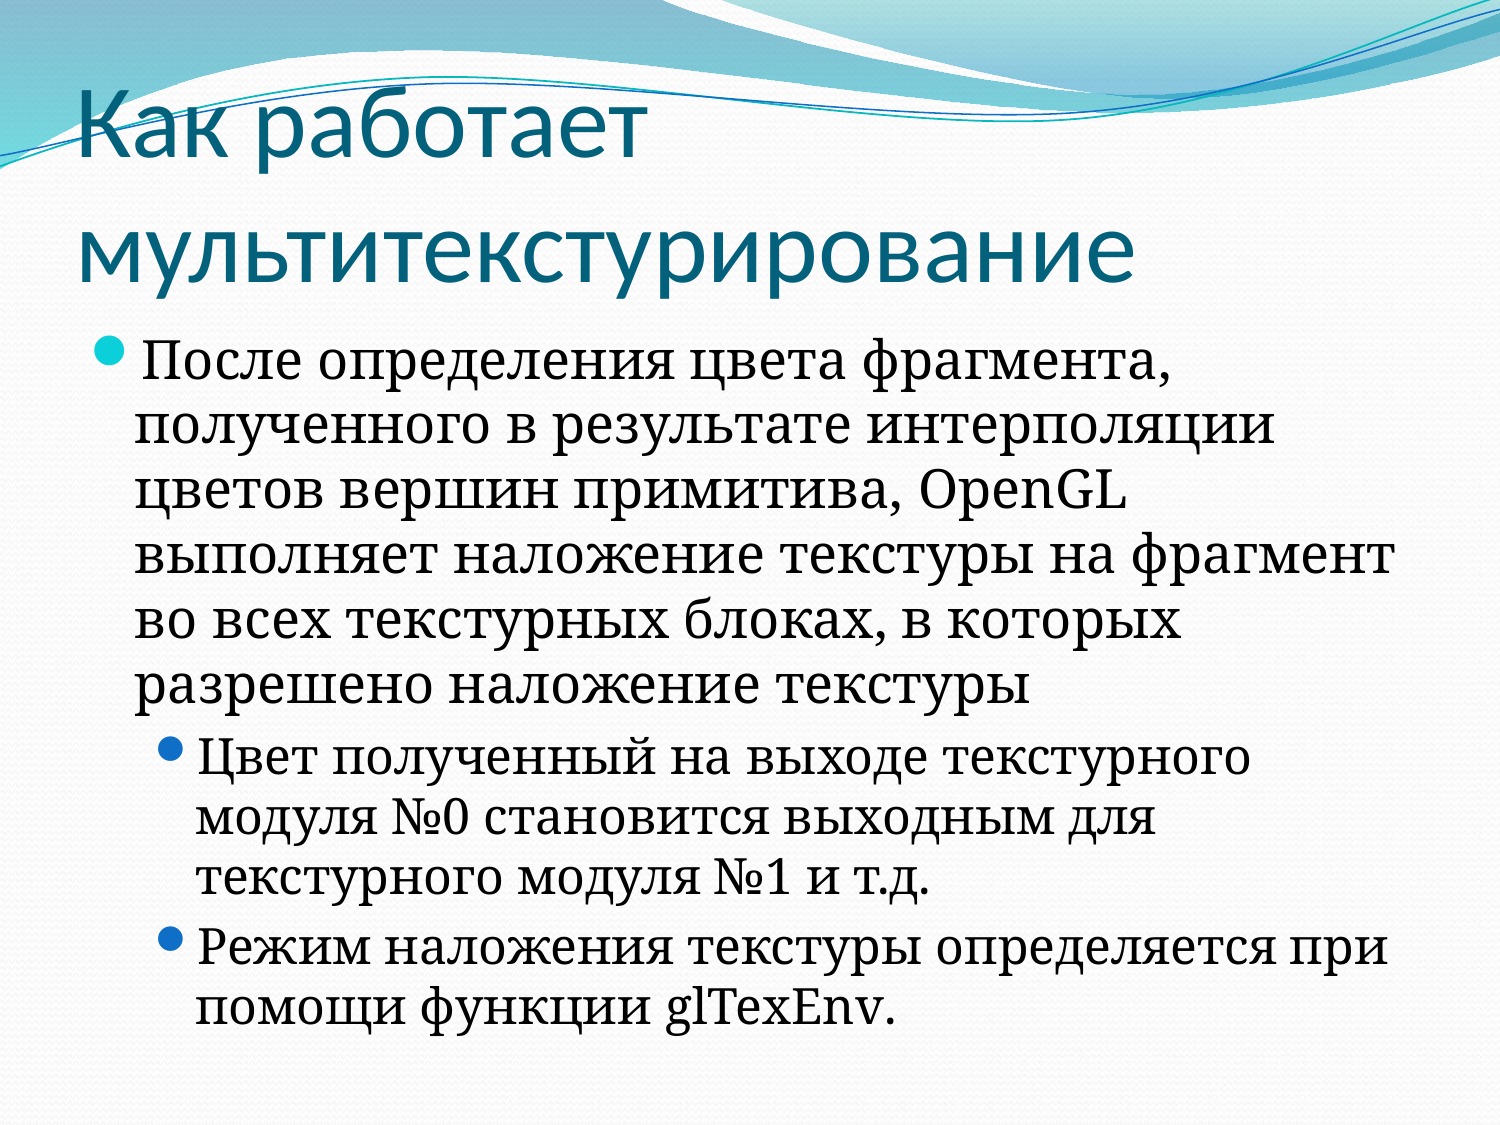

# Как работает мультитекстурирование
После определения цвета фрагмента, полученного в результате интерполяции цветов вершин примитива, OpenGL выполняет наложение текстуры на фрагмент во всех текстурных блоках, в которых разрешено наложение текстуры
Цвет полученный на выходе текстурного модуля №0 становится выходным для текстурного модуля №1 и т.д.
Режим наложения текстуры определяется при помощи функции glTexEnv.